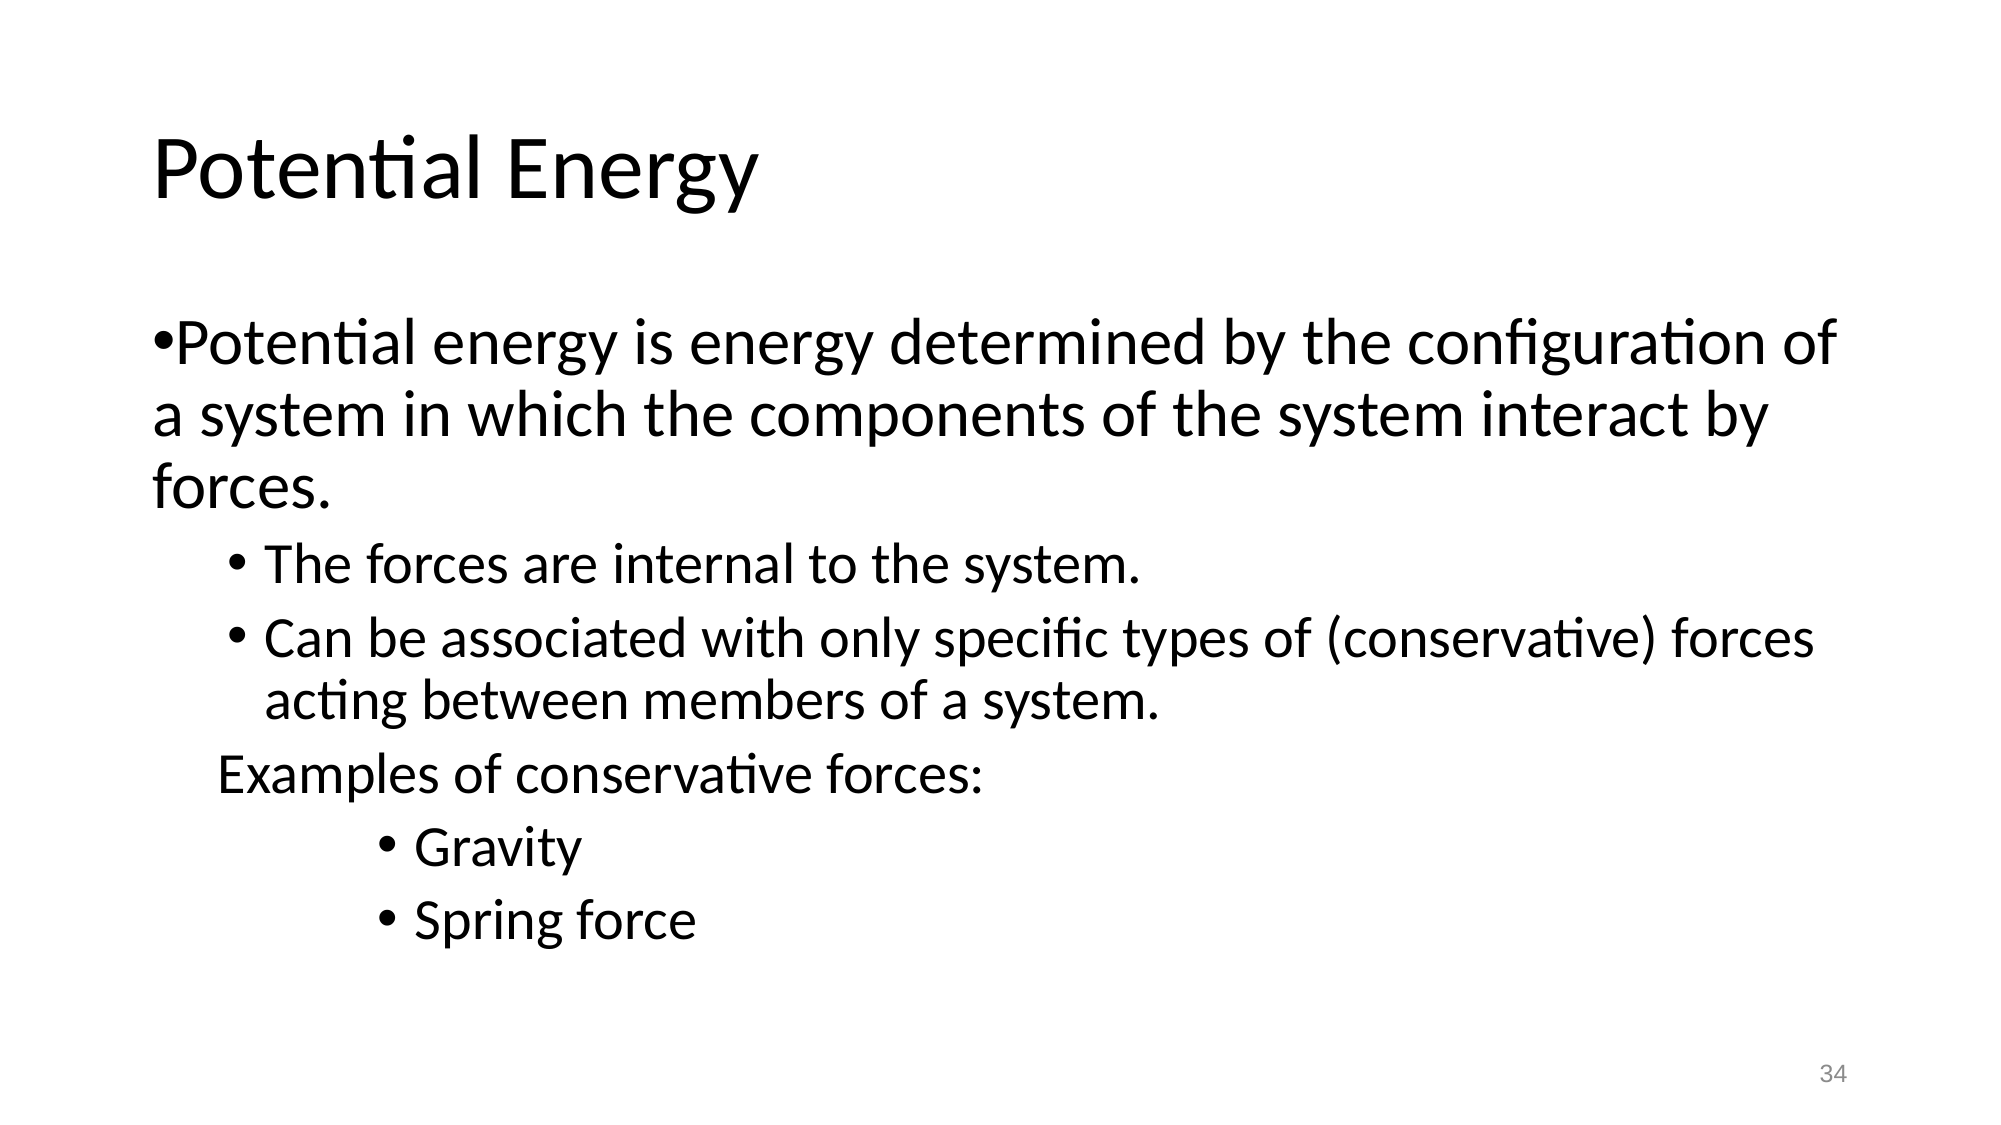

# Potential Energy
Potential energy is energy determined by the configuration of a system in which the components of the system interact by forces.
The forces are internal to the system.
Can be associated with only specific types of (conservative) forces acting between members of a system.
Examples of conservative forces:
Gravity
Spring force

34